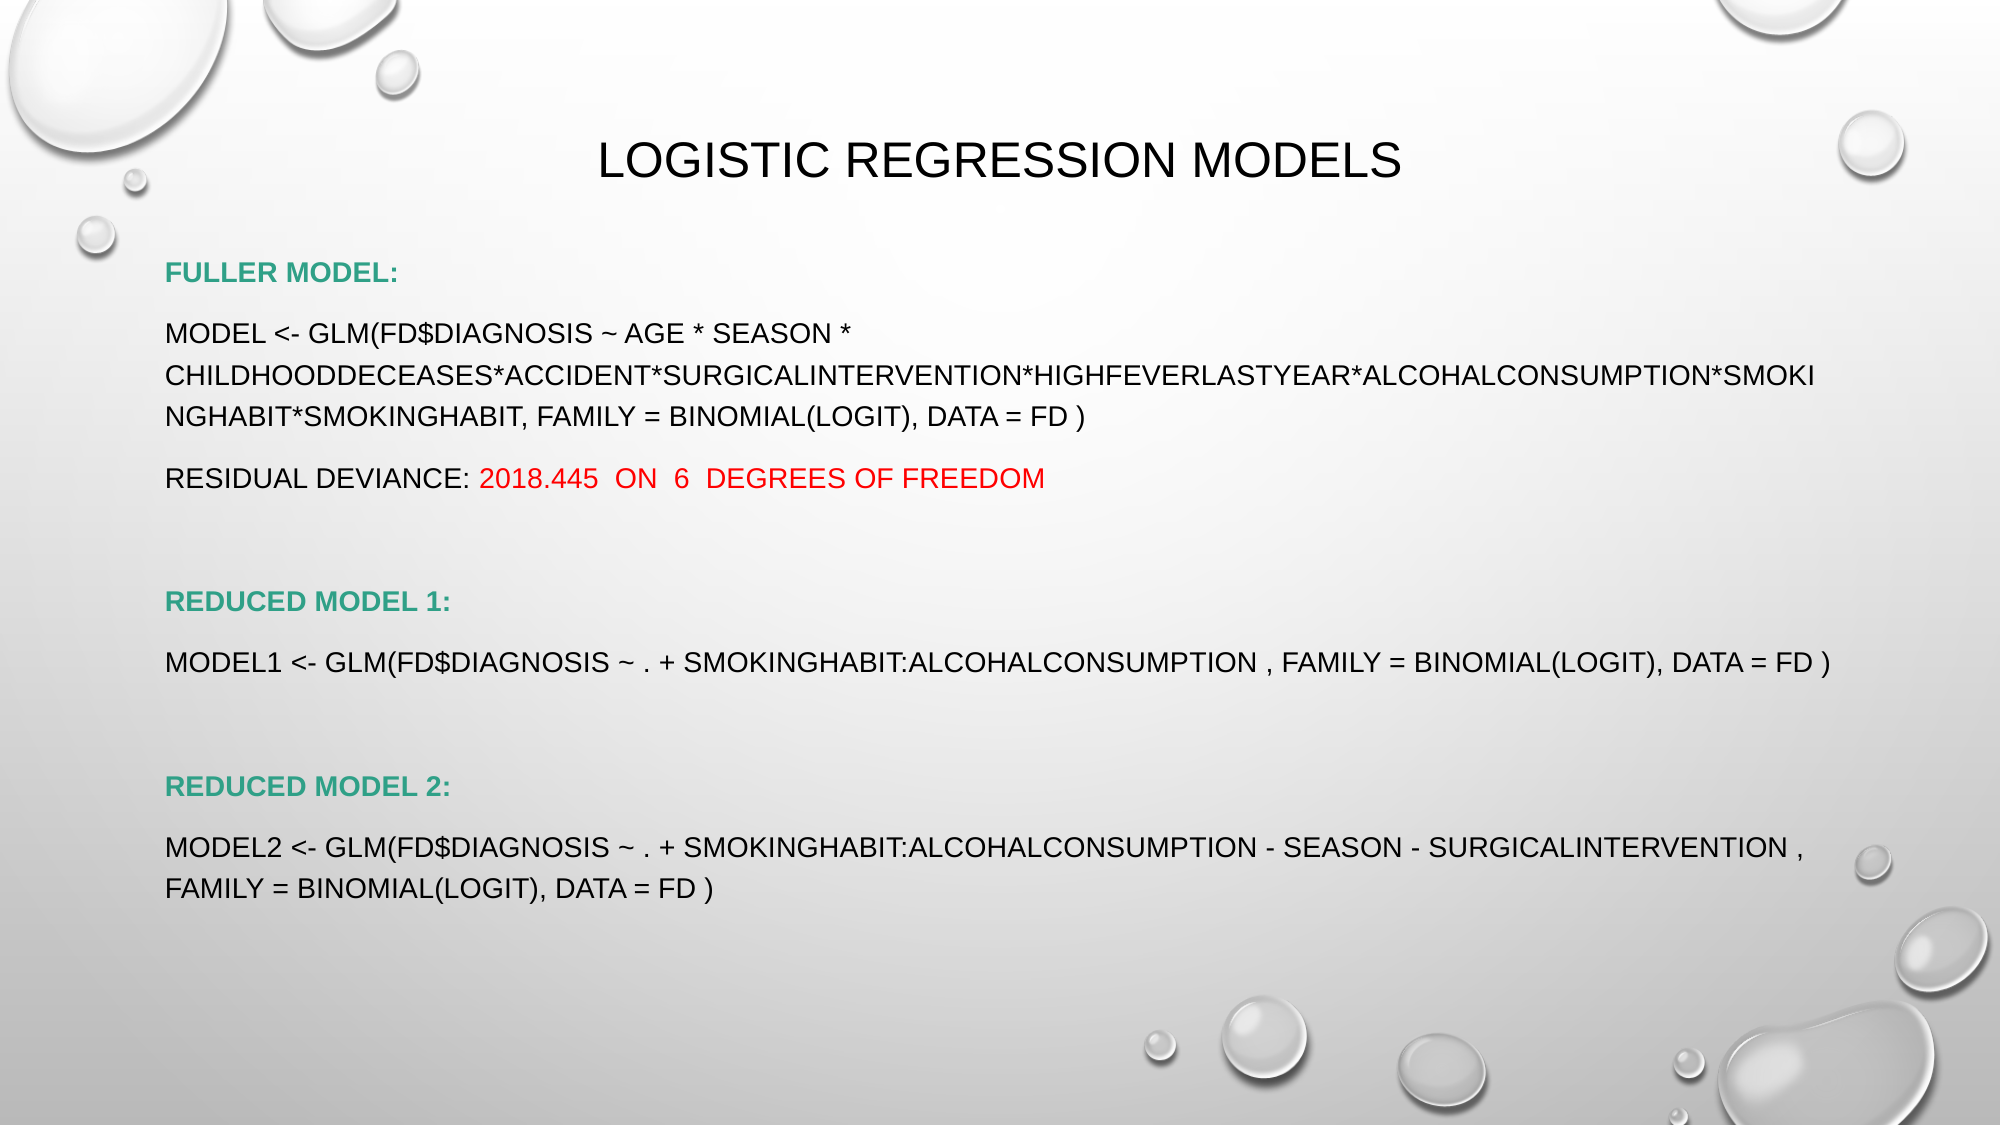

# Logistic Regression models
Fuller model:
model <- glm(fd$Diagnosis ~ Age * Season * ChildhoodDeceases*Accident*SurgicalIntervention*Highfeverlastyear*alcohalconsumption*SmokingHabit*SmokingHabit, family = binomial(logit), data = fd )
Residual deviance: 2018.445  on  6  degrees of freedom

Reduced model 1:
model1 <- glm(fd$Diagnosis ~ . + SmokingHabit:alcohalconsumption , family = binomial(logit), data = fd )

Reduced model 2:
model2 <- glm(fd$Diagnosis ~ . + SmokingHabit:alcohalconsumption - Season - SurgicalIntervention , family = binomial(logit), data = fd )